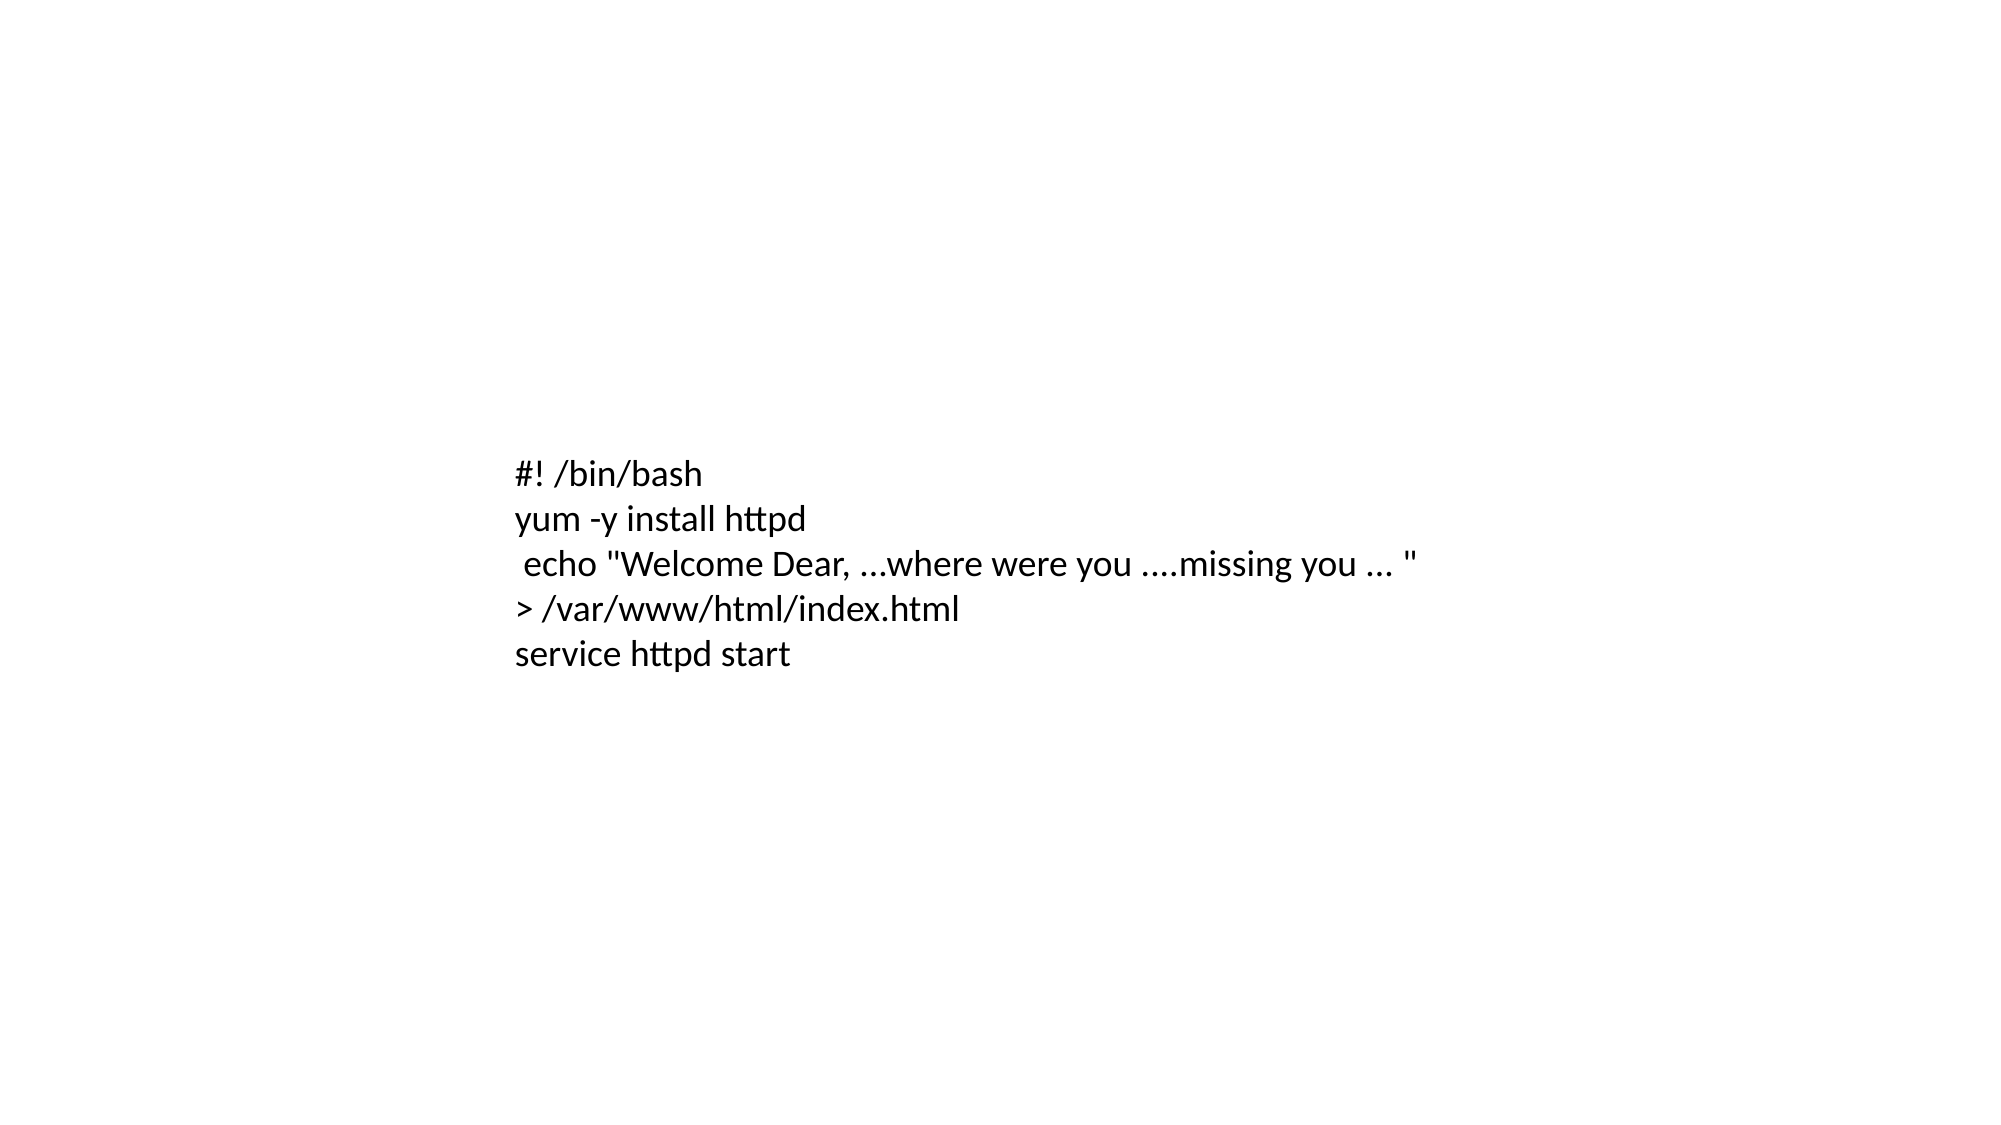

#
#! /bin/bash
yum -y install httpd
 echo "Welcome Dear, ...where were you ....missing you ... " > /var/www/html/index.html
service httpd start